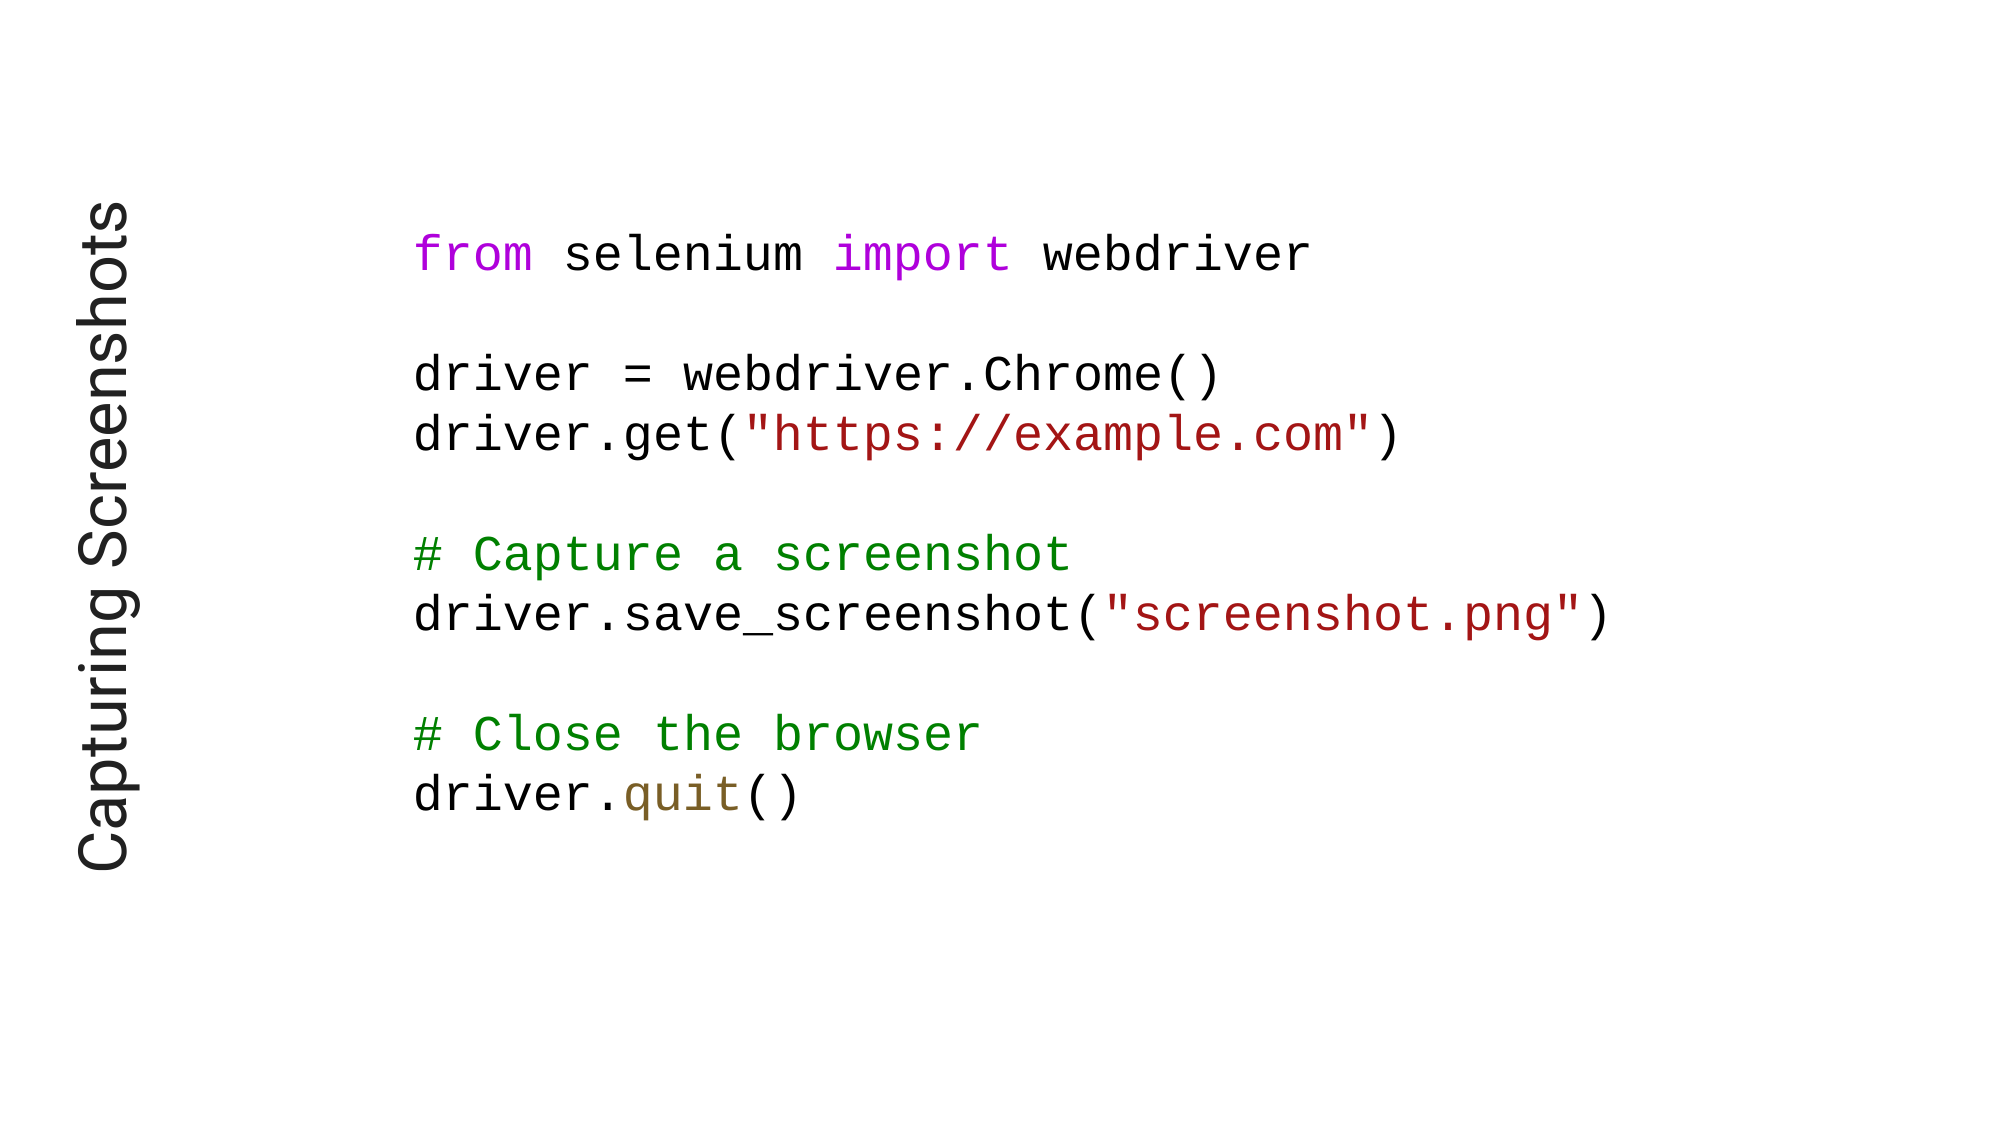

from selenium import webdriver
driver = webdriver.Chrome()
driver.get("https://example.com")
# Capture a screenshot
driver.save_screenshot("screenshot.png")
# Close the browser
driver.quit()
# Capturing Screenshots